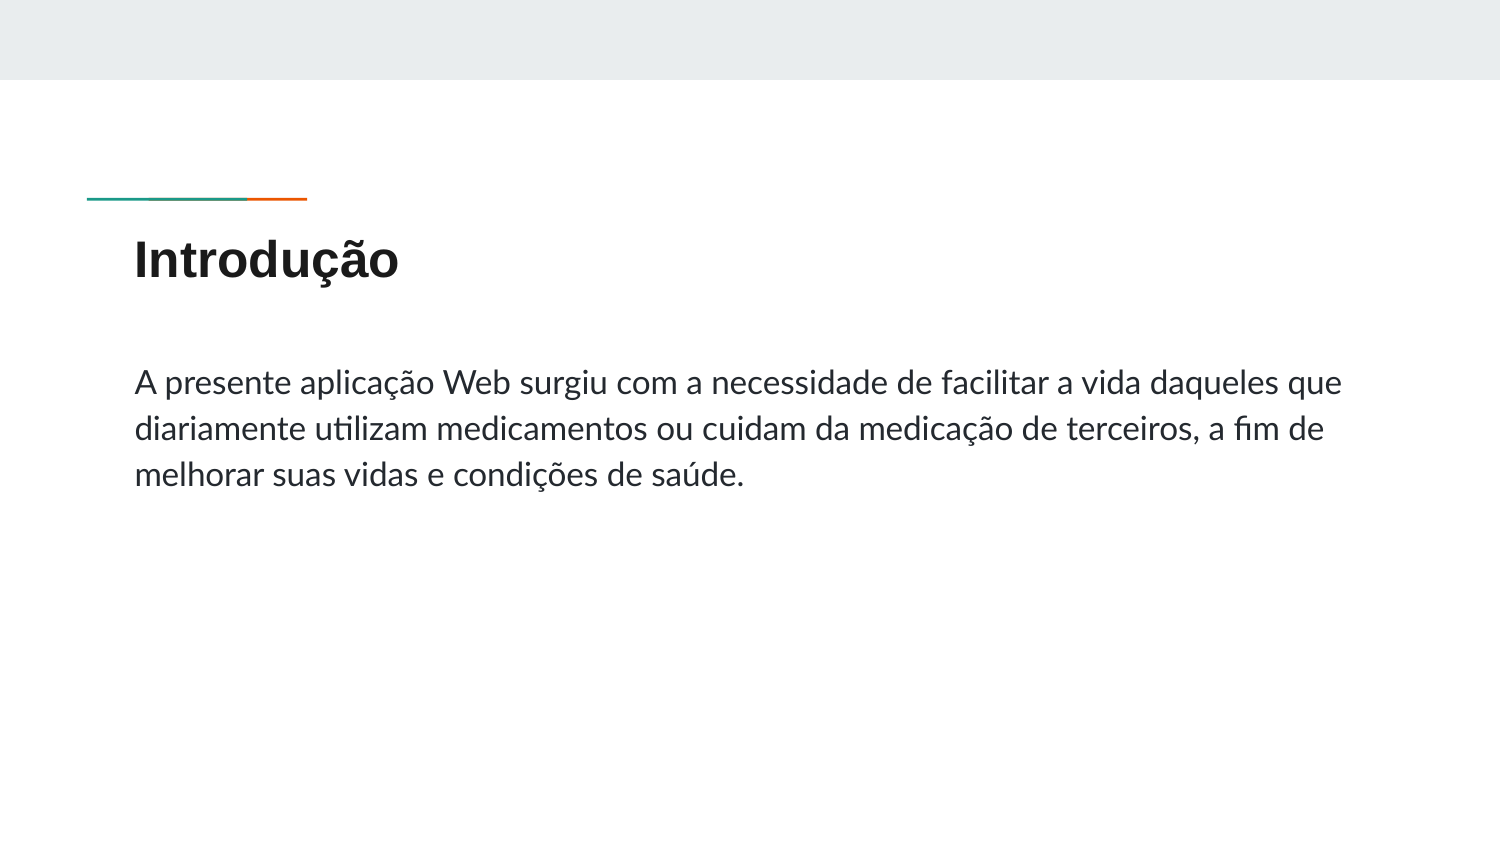

# Introdução
A presente aplicação Web surgiu com a necessidade de facilitar a vida daqueles que diariamente utilizam medicamentos ou cuidam da medicação de terceiros, a fim de melhorar suas vidas e condições de saúde.